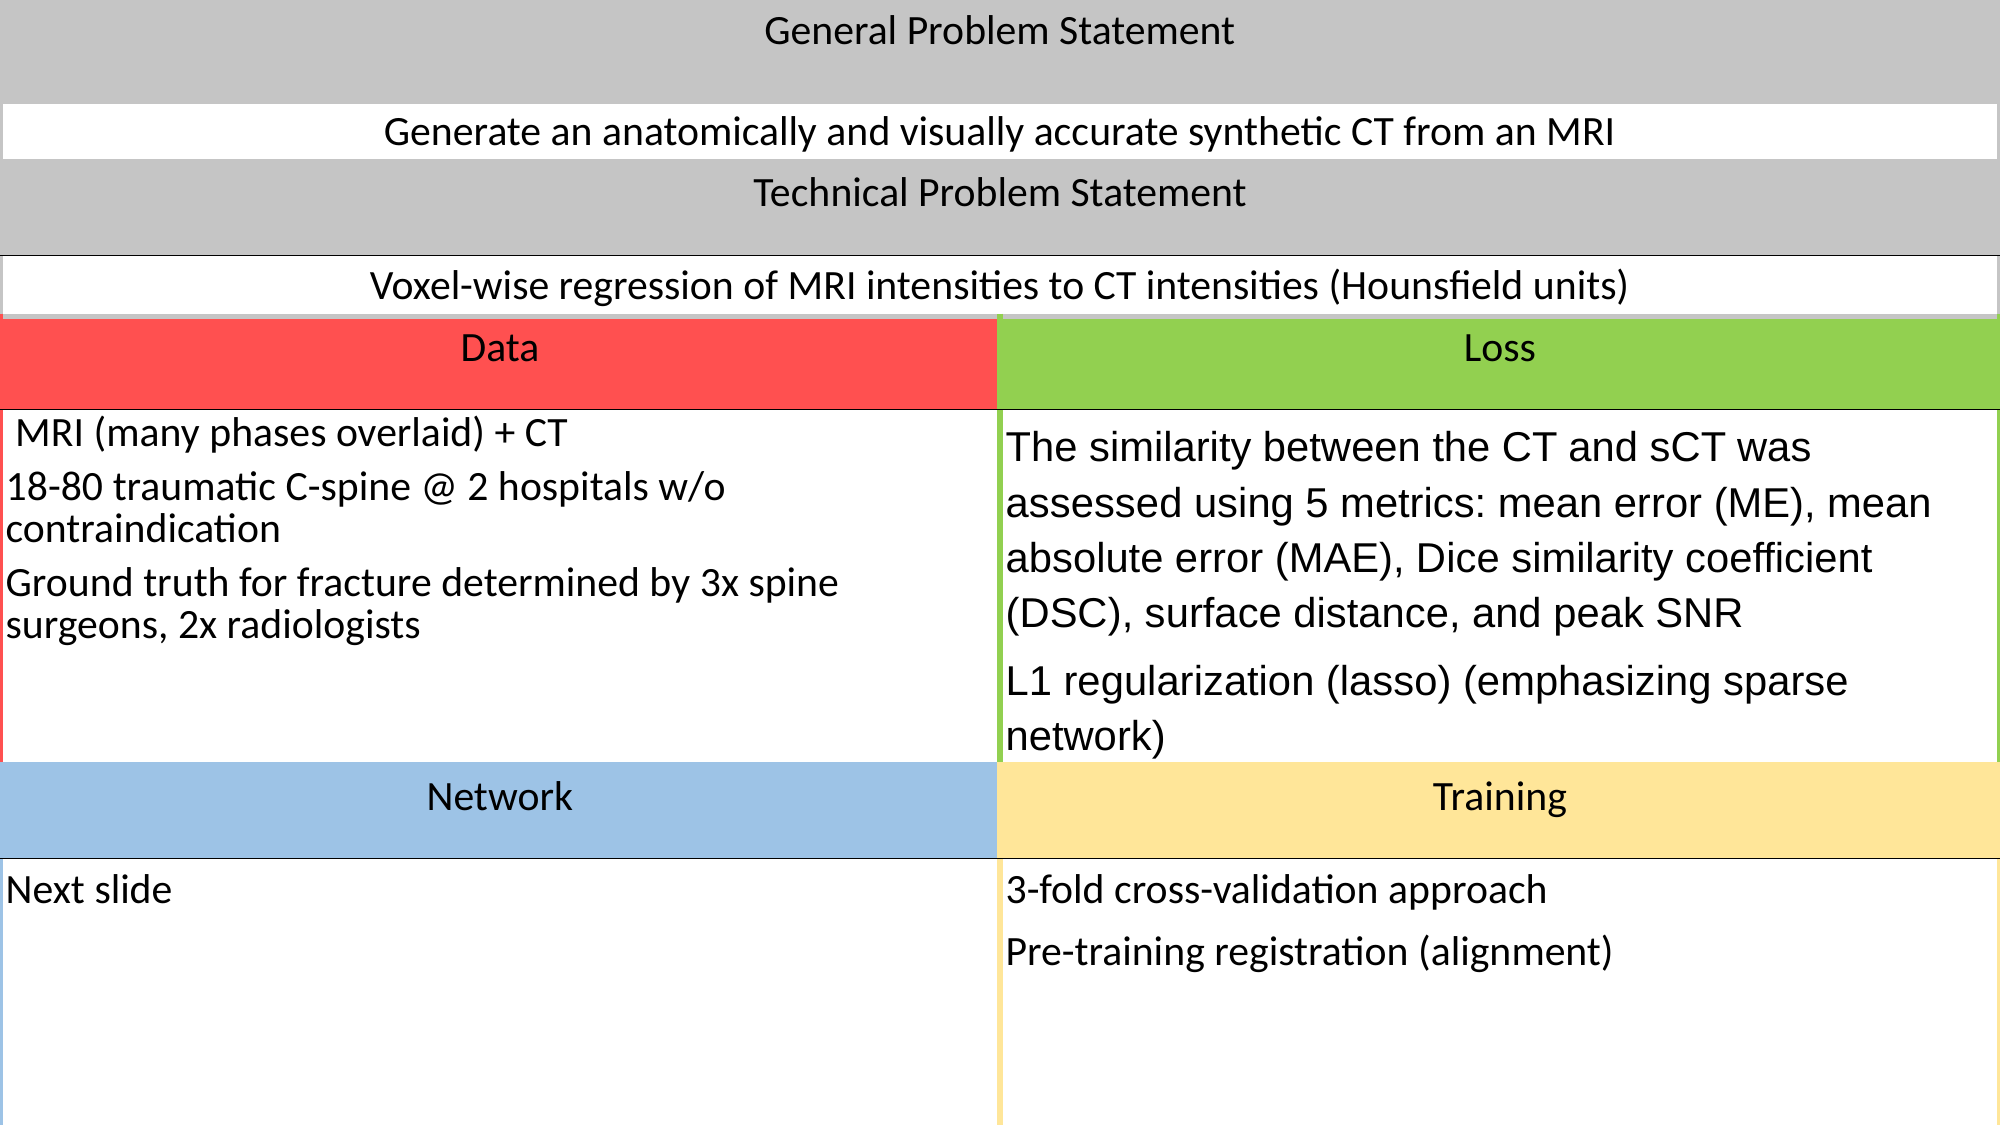

| General Problem Statement |  |
| --- | --- |
| Generate an anatomically and visually accurate synthetic CT from an MRI |  |
| Technical Problem Statement |  |
| Voxel-wise regression of MRI intensities to CT intensities (Hounsfield units) |  |
| Data | Loss |
| MRI (many phases overlaid) + CT 18-80 traumatic C-spine @ 2 hospitals w/o contraindication Ground truth for fracture determined by 3x spine surgeons, 2x radiologists | The similarity between the CT and sCT was assessed using 5 metrics: mean error (ME), mean absolute error (MAE), Dice similarity coefficient (DSC), surface distance, and peak SNR L1 regularization (lasso) (emphasizing sparse network) |
| Network | Training |
| Next slide | 3-fold cross-validation approach Pre-training registration (alignment) |